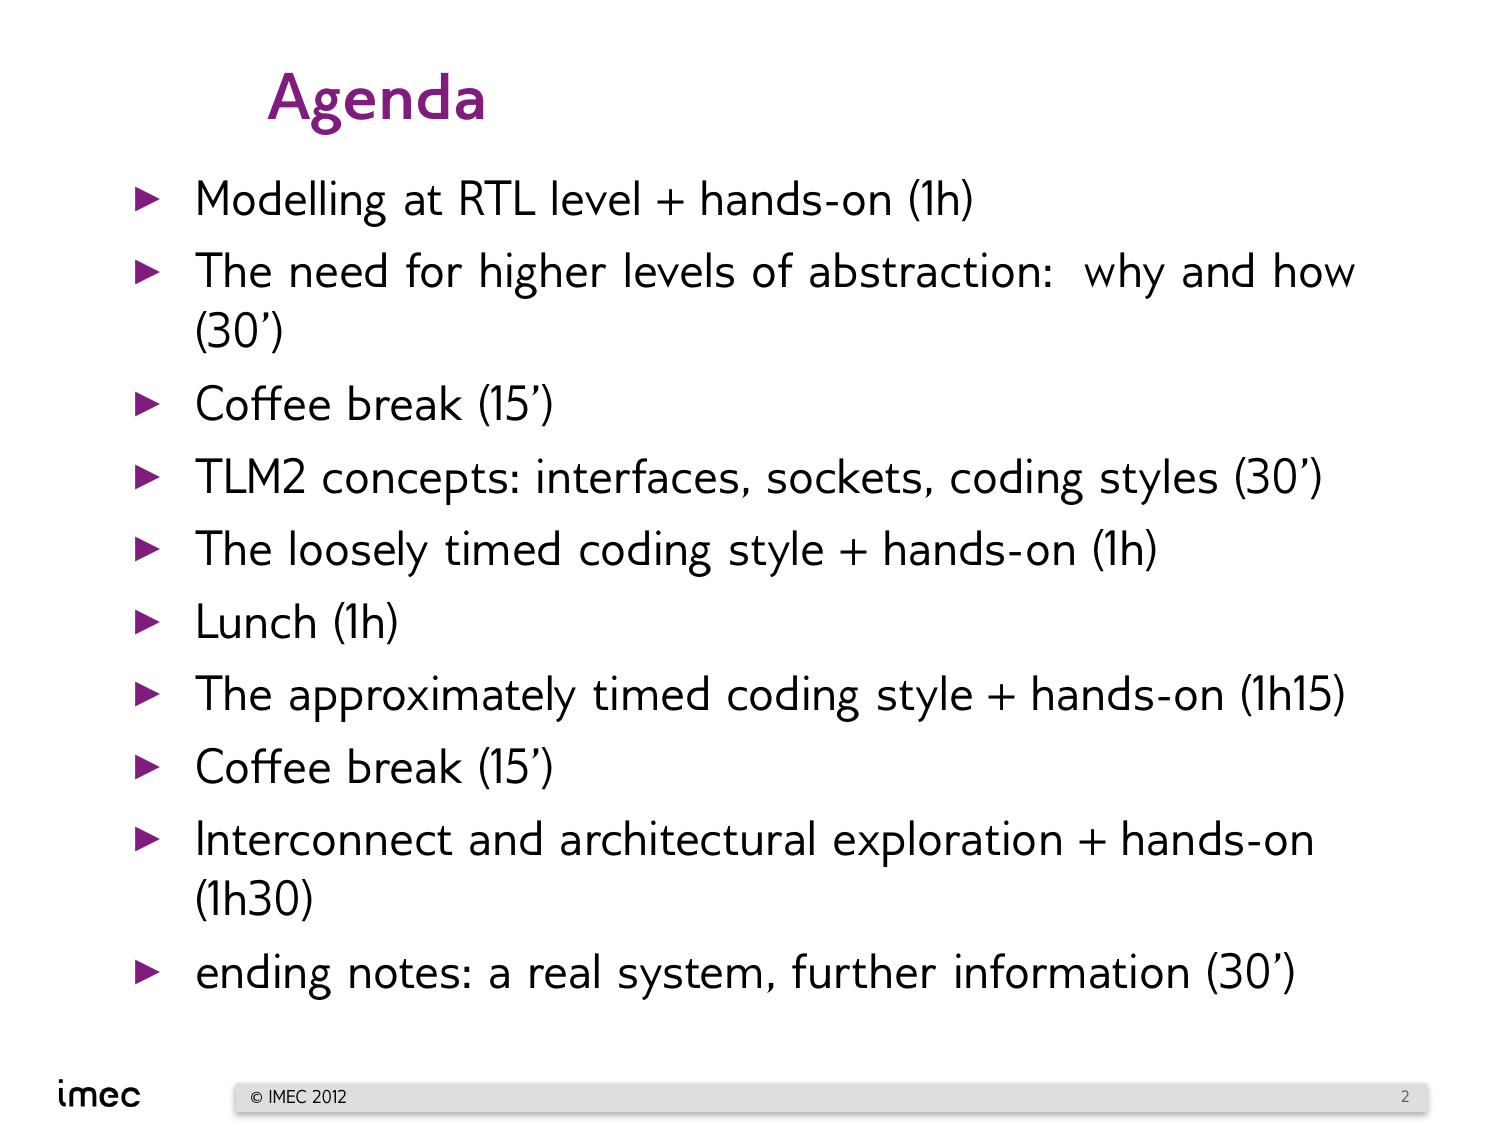

# Agenda
Modelling at RTL level + hands-on (1h)
The need for higher levels of abstraction:  why and how (30’)
Coffee break (15’)
TLM2 concepts: interfaces, sockets, coding styles (30’)
The loosely timed coding style + hands-on (1h)
Lunch (1h)
The approximately timed coding style + hands-on (1h15)
Coffee break (15’)
Interconnect and architectural exploration + hands-on (1h30)
ending notes: a real system, further information (30’)